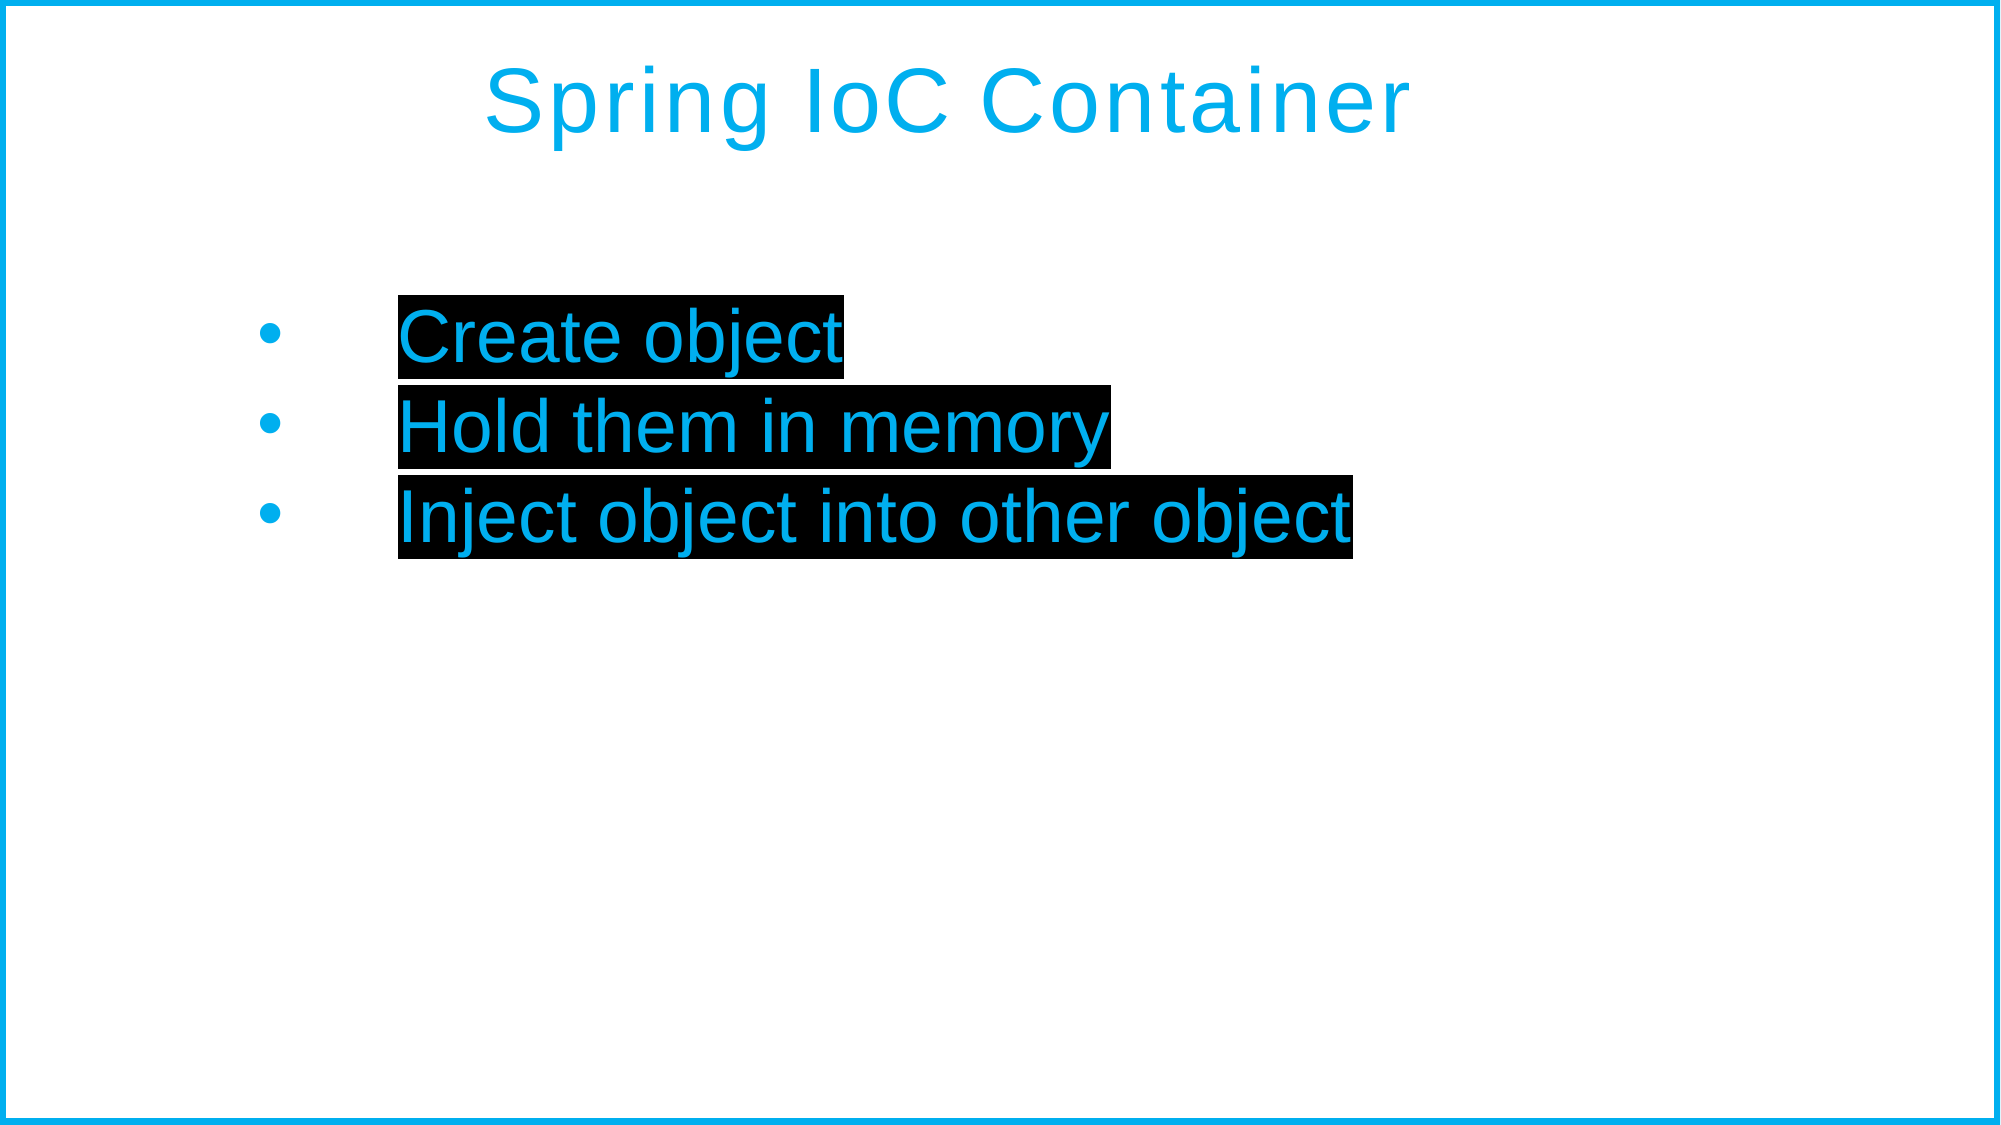

# Spring IoC Container
Create object
Hold them in memory
Inject object into other object